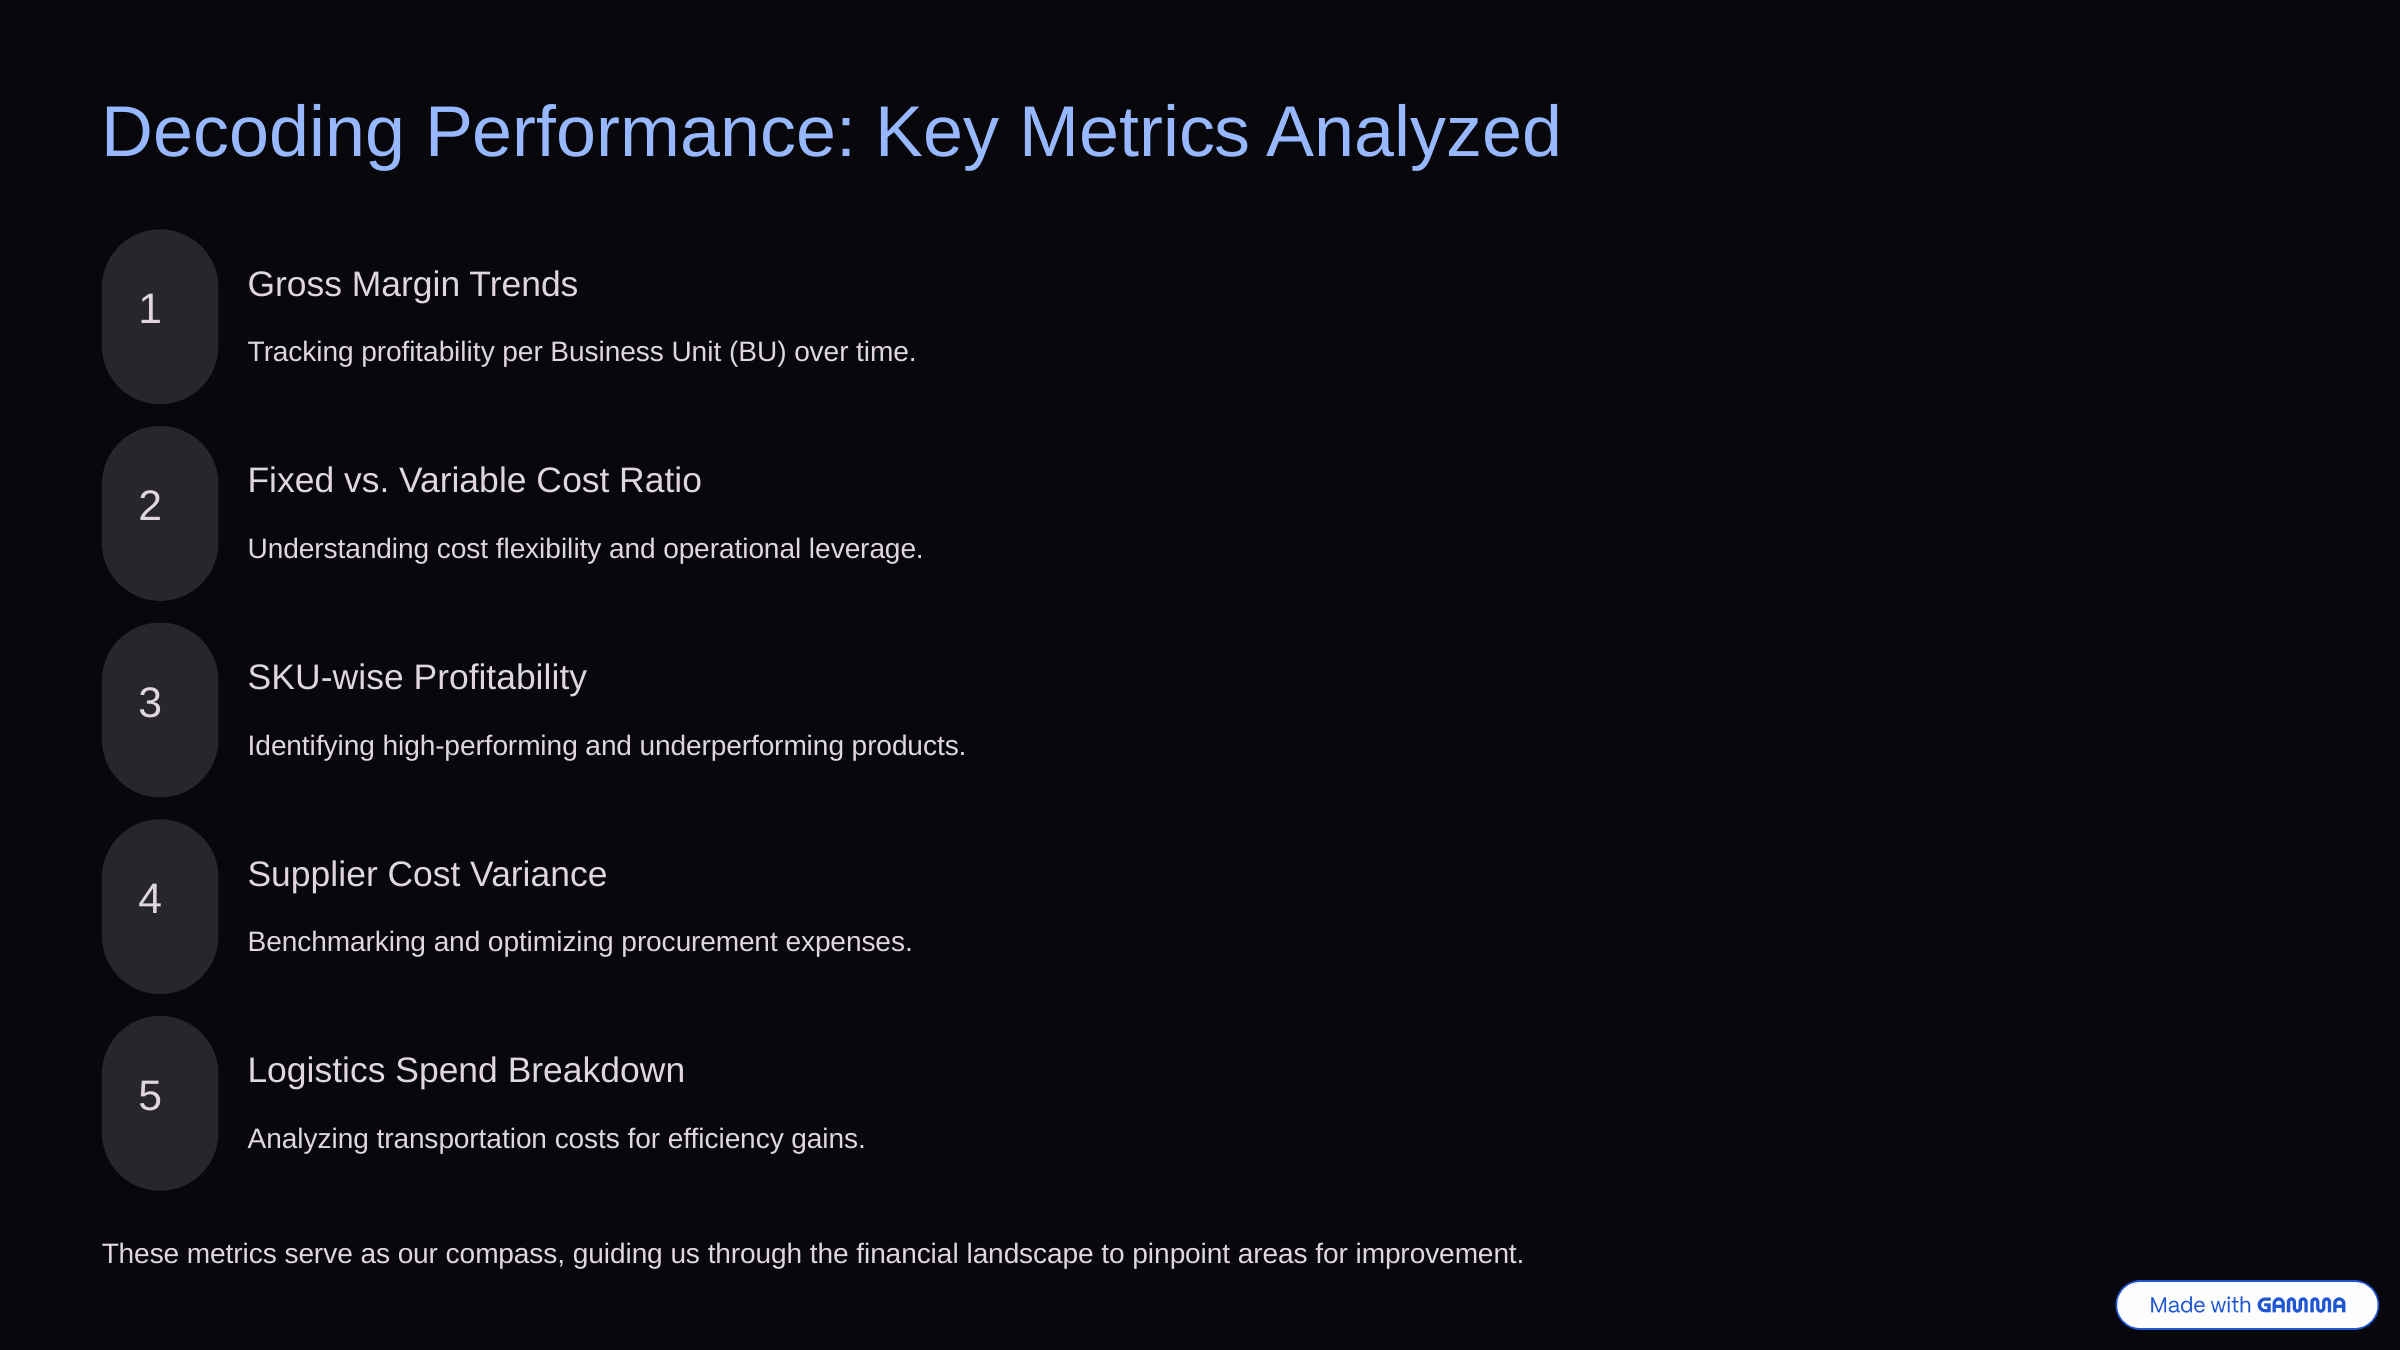

Decoding Performance: Key Metrics Analyzed

Gross Margin Trends
1
Tracking profitability per Business Unit (BU) over time.

Fixed vs. Variable Cost Ratio
2
Understanding cost flexibility and operational leverage.

SKU-wise Profitability
3
Identifying high-performing and underperforming products.

Supplier Cost Variance
4
Benchmarking and optimizing procurement expenses.

Logistics Spend Breakdown
5
Analyzing transportation costs for efficiency gains.
These metrics serve as our compass, guiding us through the financial landscape to pinpoint areas for improvement.